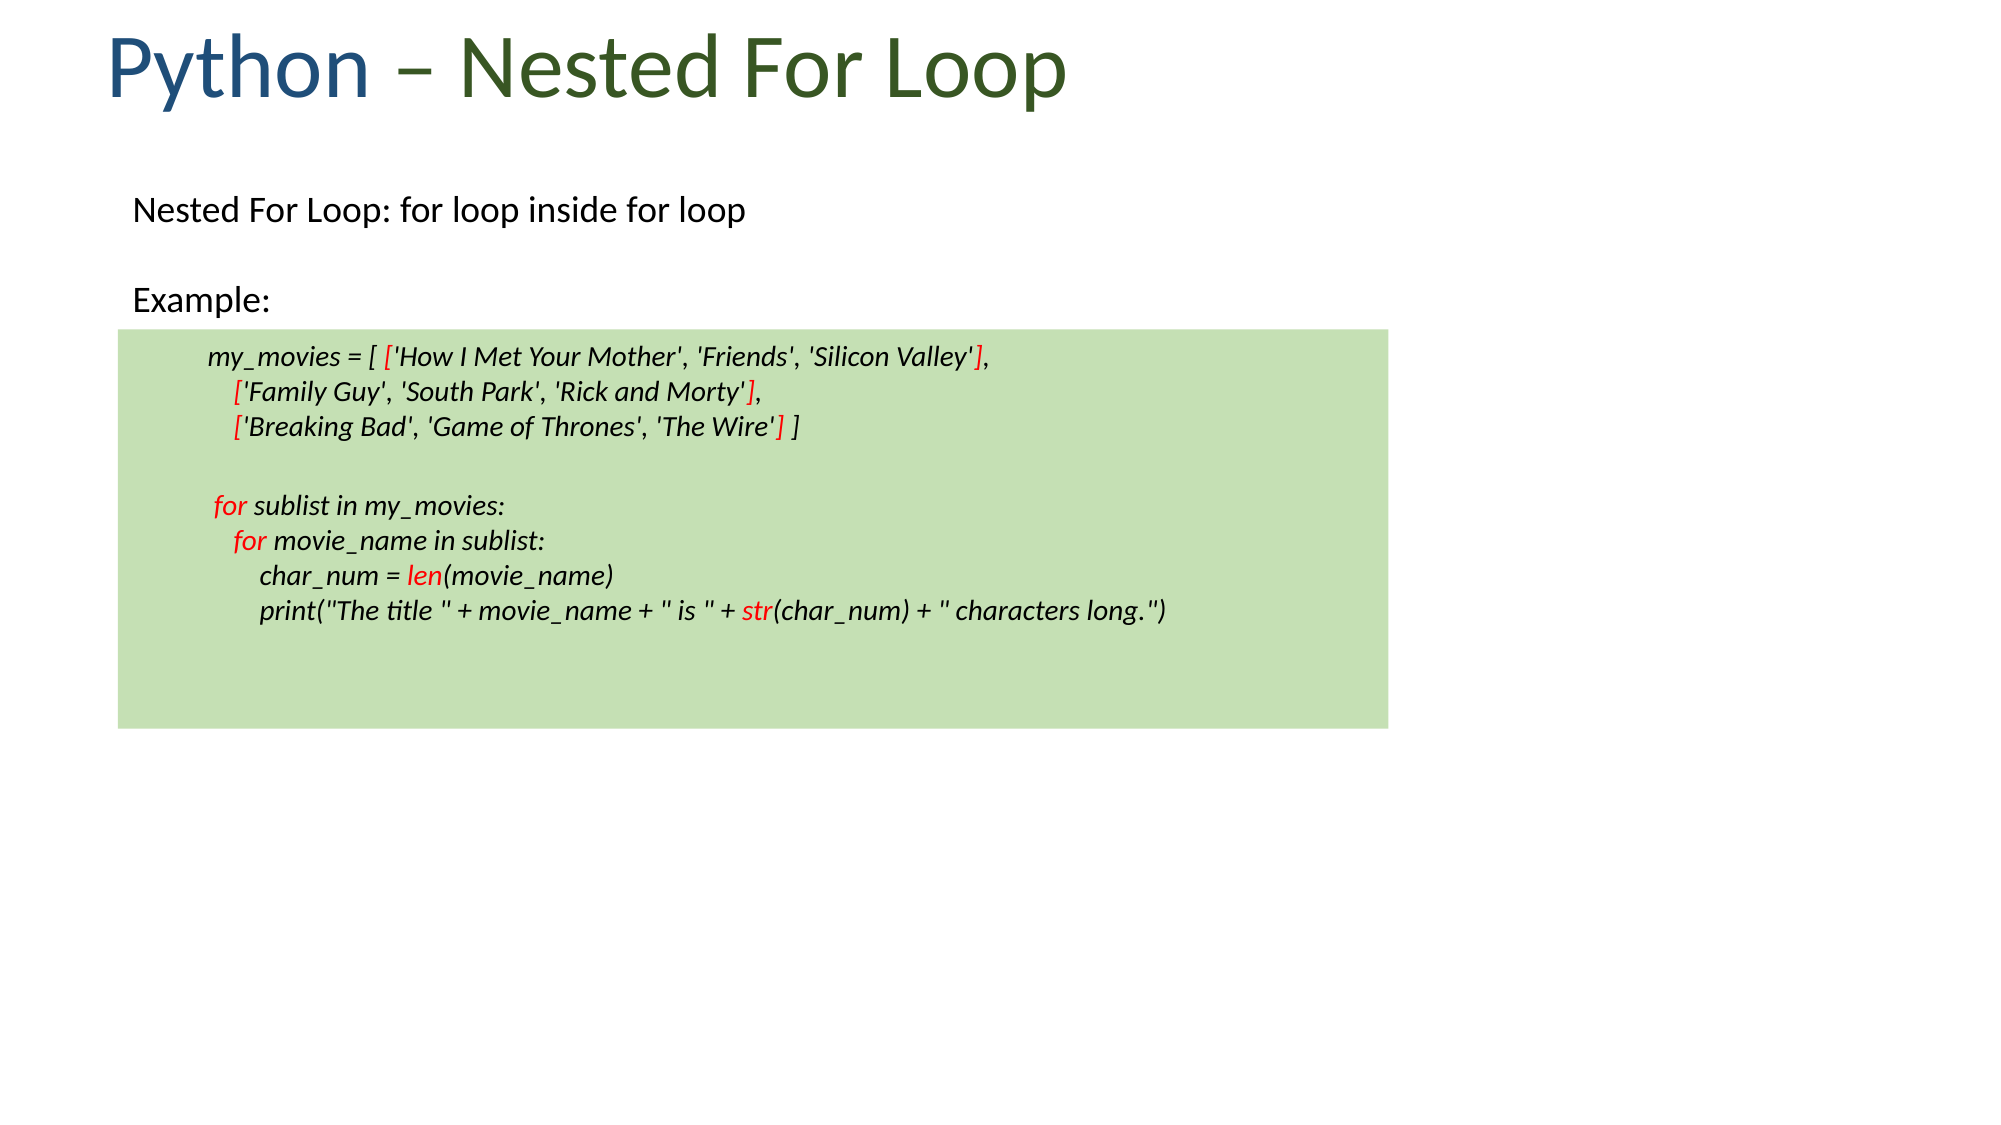

Python – Nested For Loop
Nested For Loop: for loop inside for loop

Example:
my_movies = [ ['How I Met Your Mother', 'Friends', 'Silicon Valley'],
    ['Family Guy', 'South Park', 'Rick and Morty'],
    ['Breaking Bad', 'Game of Thrones', 'The Wire'] ]

 for sublist in my_movies:
    for movie_name in sublist:
        char_num = len(movie_name)
        print("The title " + movie_name + " is " + str(char_num) + " characters long.")